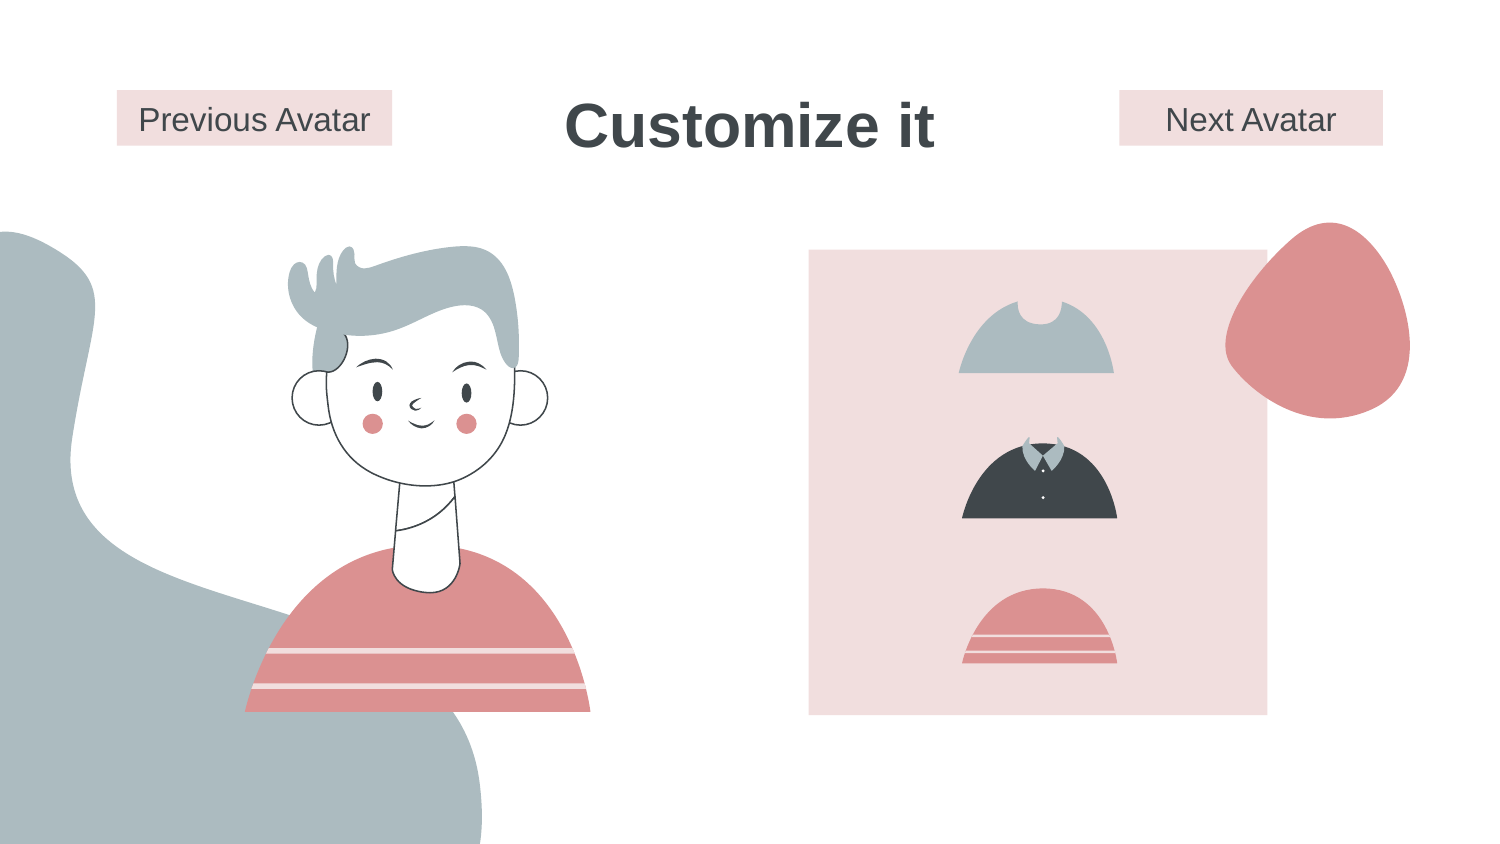

# Customize it
Previous Avatar
Next Avatar